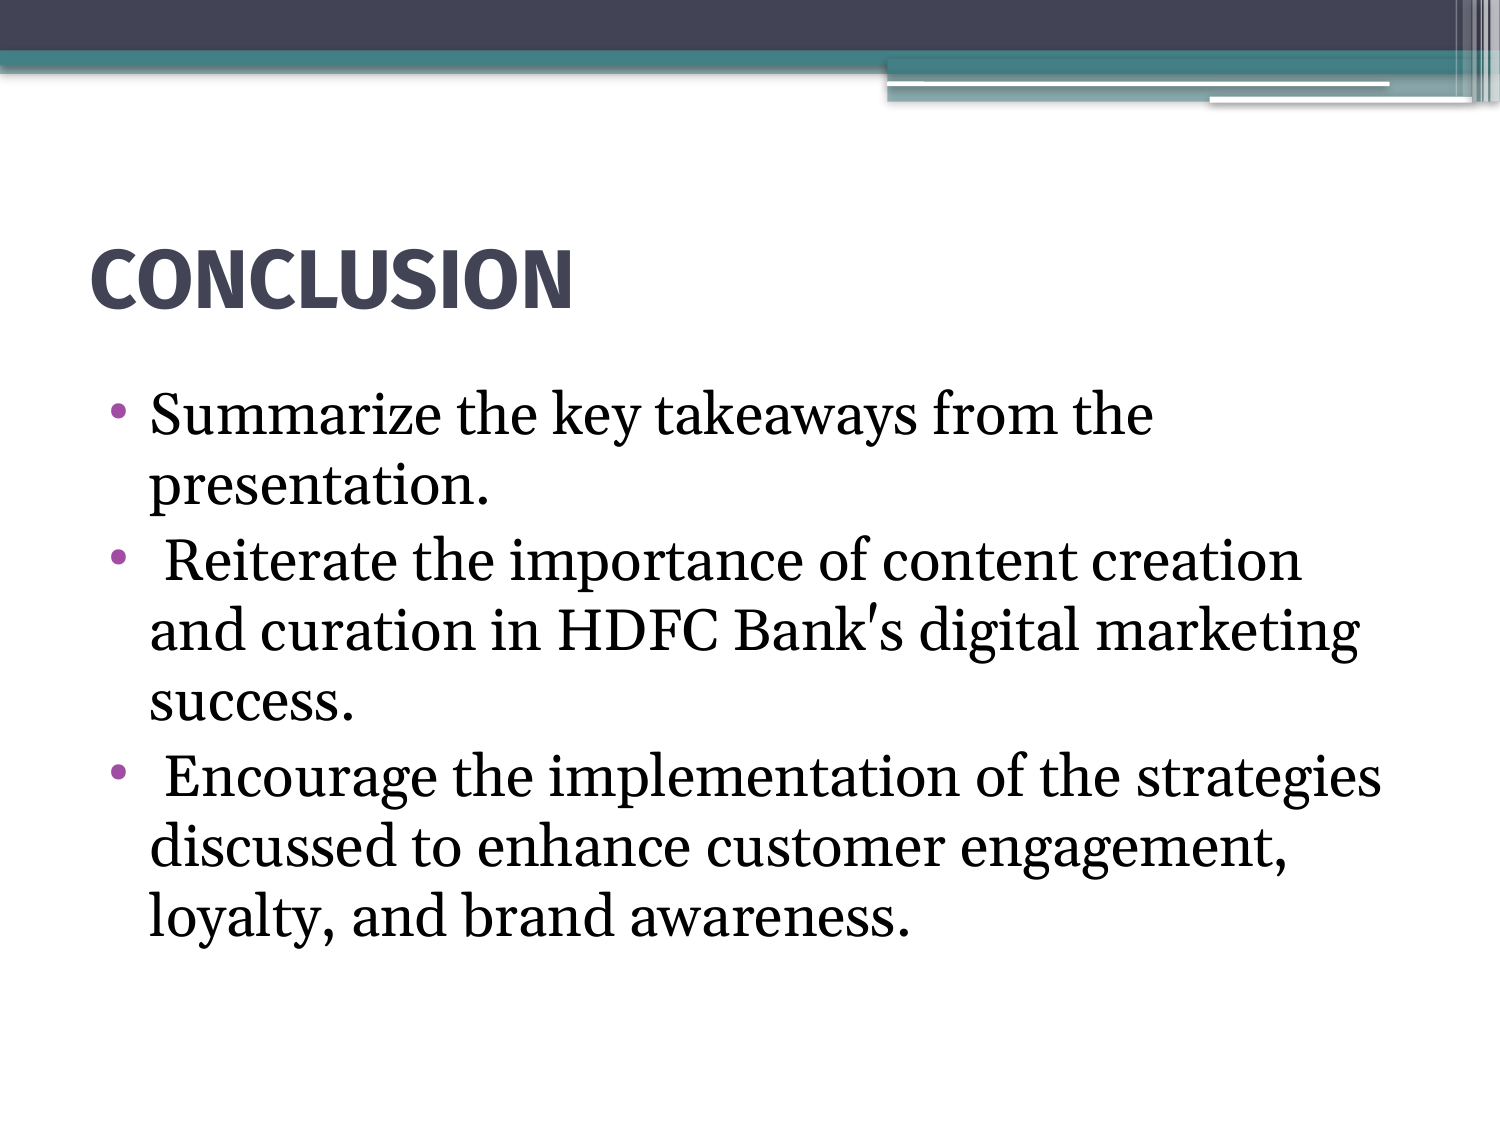

# CONCLUSION
Summarize the key takeaways from the presentation.
 Reiterate the importance of content creation and curation in HDFC Bank's digital marketing success.
 Encourage the implementation of the strategies discussed to enhance customer engagement, loyalty, and brand awareness.